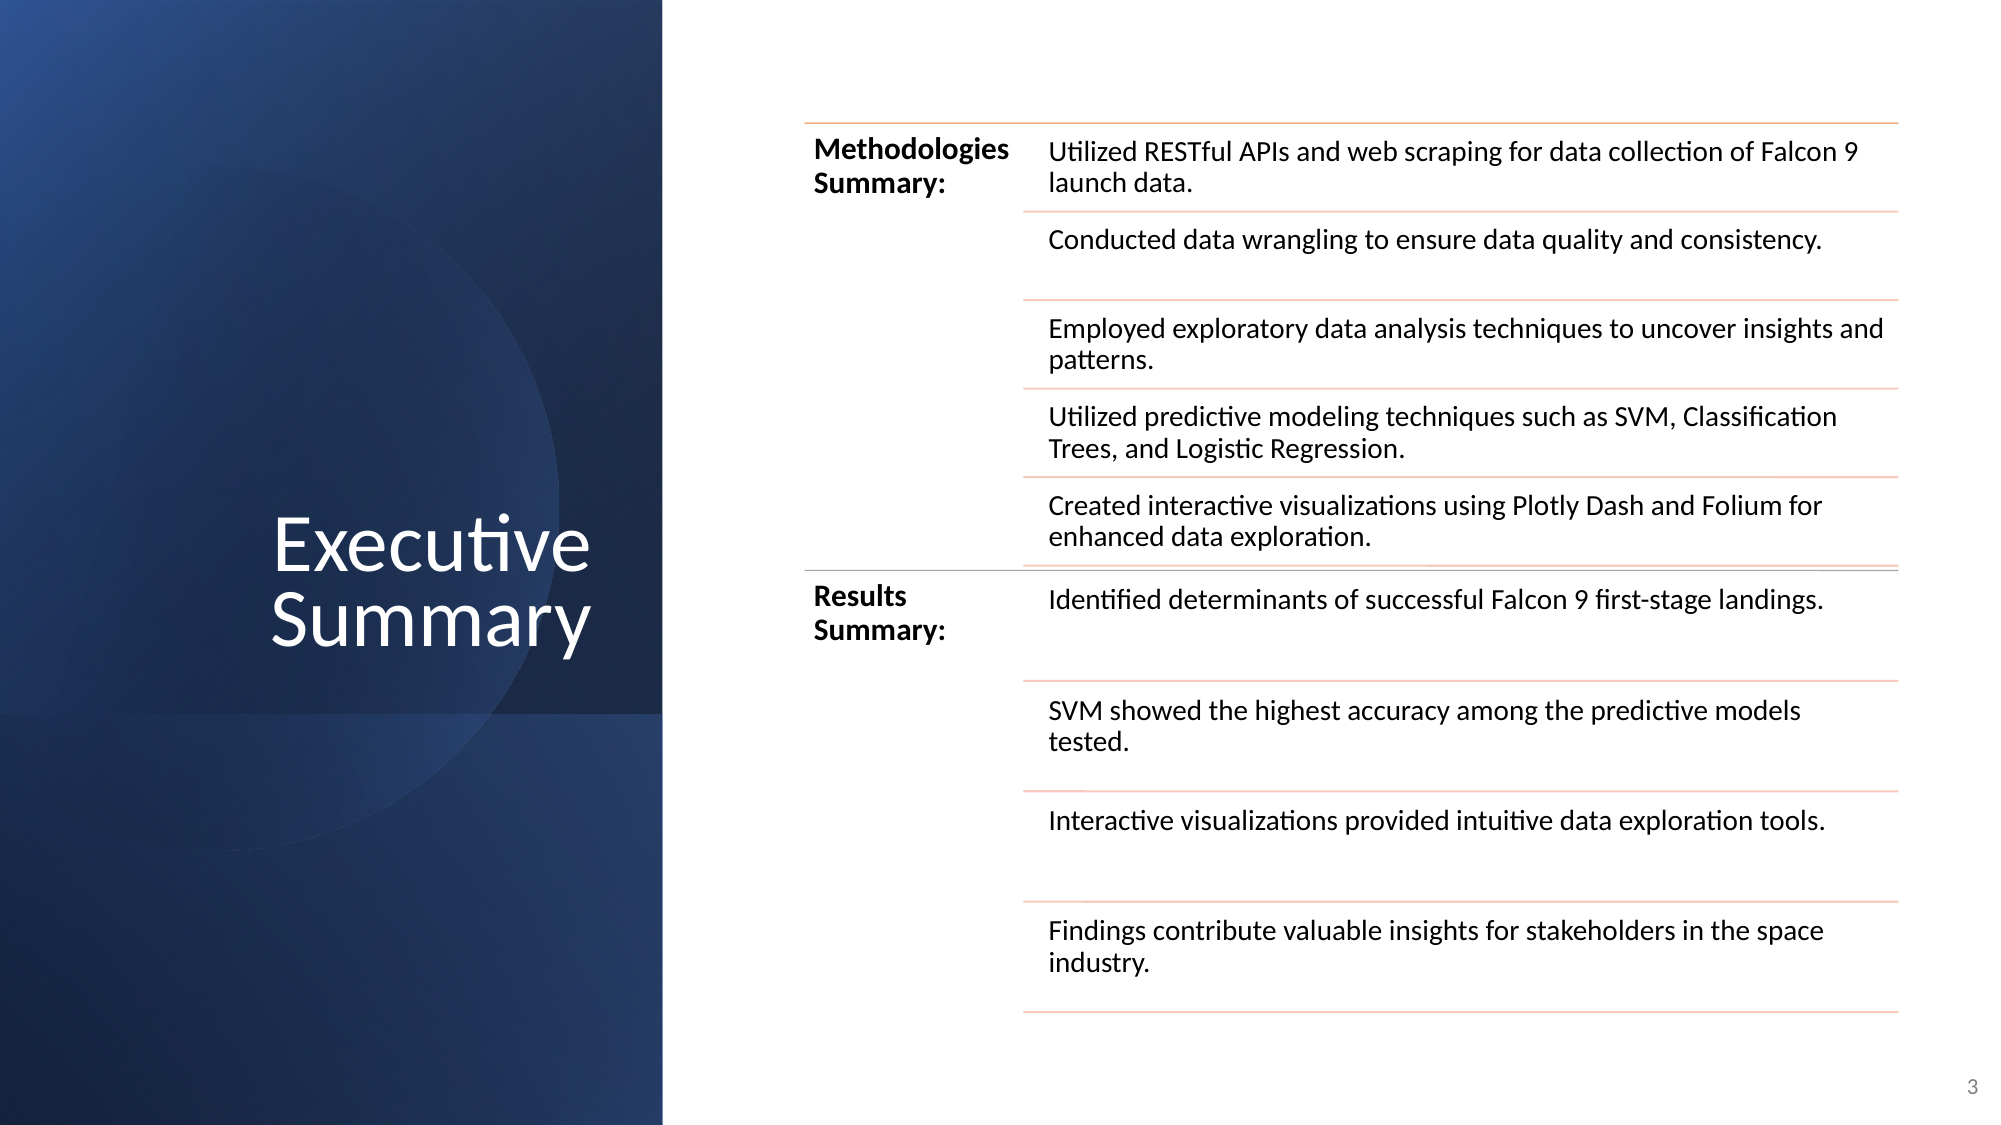

Methodologies Summary:
Utilized RESTful APIs and web scraping for data collection of Falcon 9 launch data.
Conducted data wrangling to ensure data quality and consistency.
Employed exploratory data analysis techniques to uncover insights and patterns.
Utilized predictive modeling techniques such as SVM, Classification Trees, and Logistic Regression.
Created interactive visualizations using Plotly Dash and Folium for enhanced data exploration.
Results Summary:
Identified determinants of successful Falcon 9 first-stage landings.
SVM showed the highest accuracy among the predictive models tested.
Interactive visualizations provided intuitive data exploration tools.
Findings contribute valuable insights for stakeholders in the space industry.

Executive Summary

3